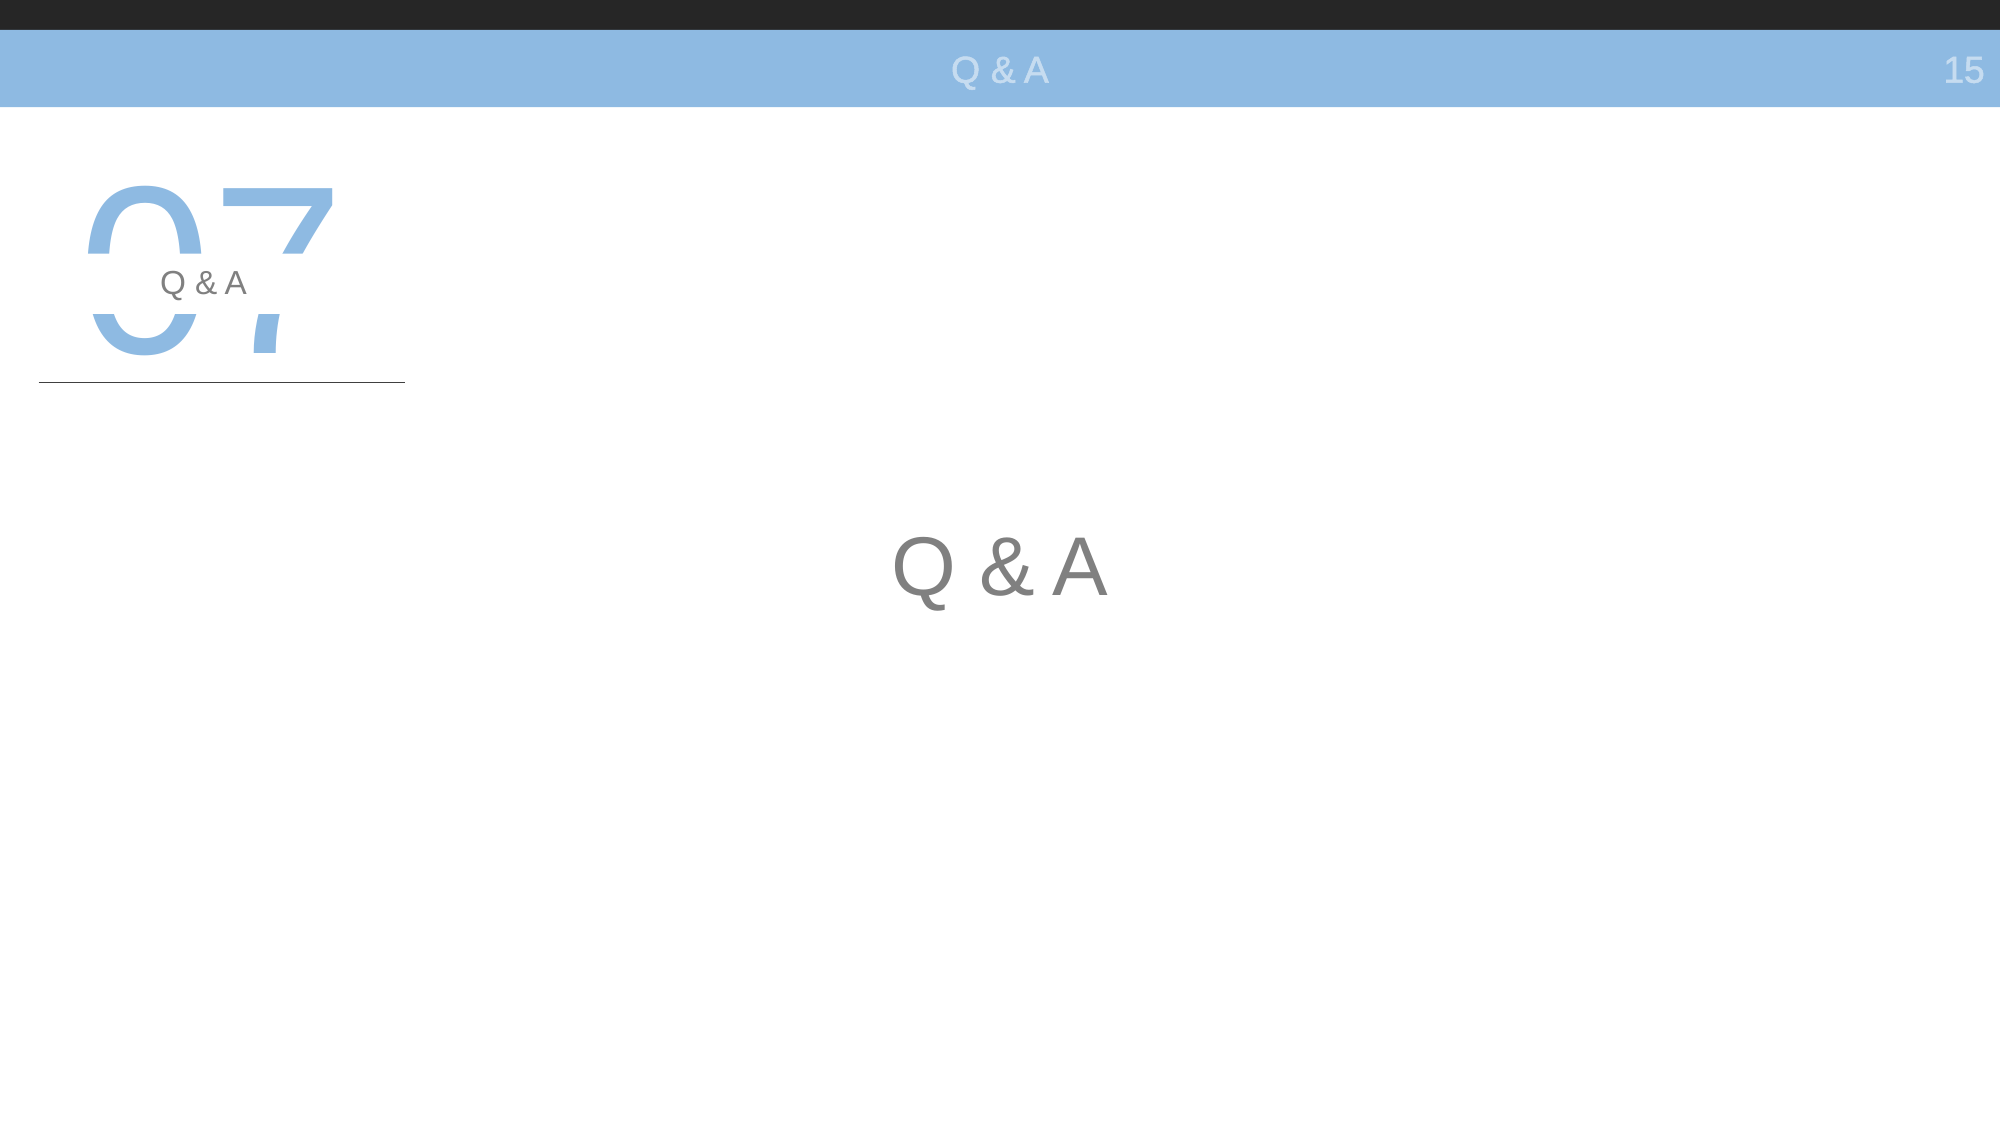

Q & A
15
07
Q & A

Q & A